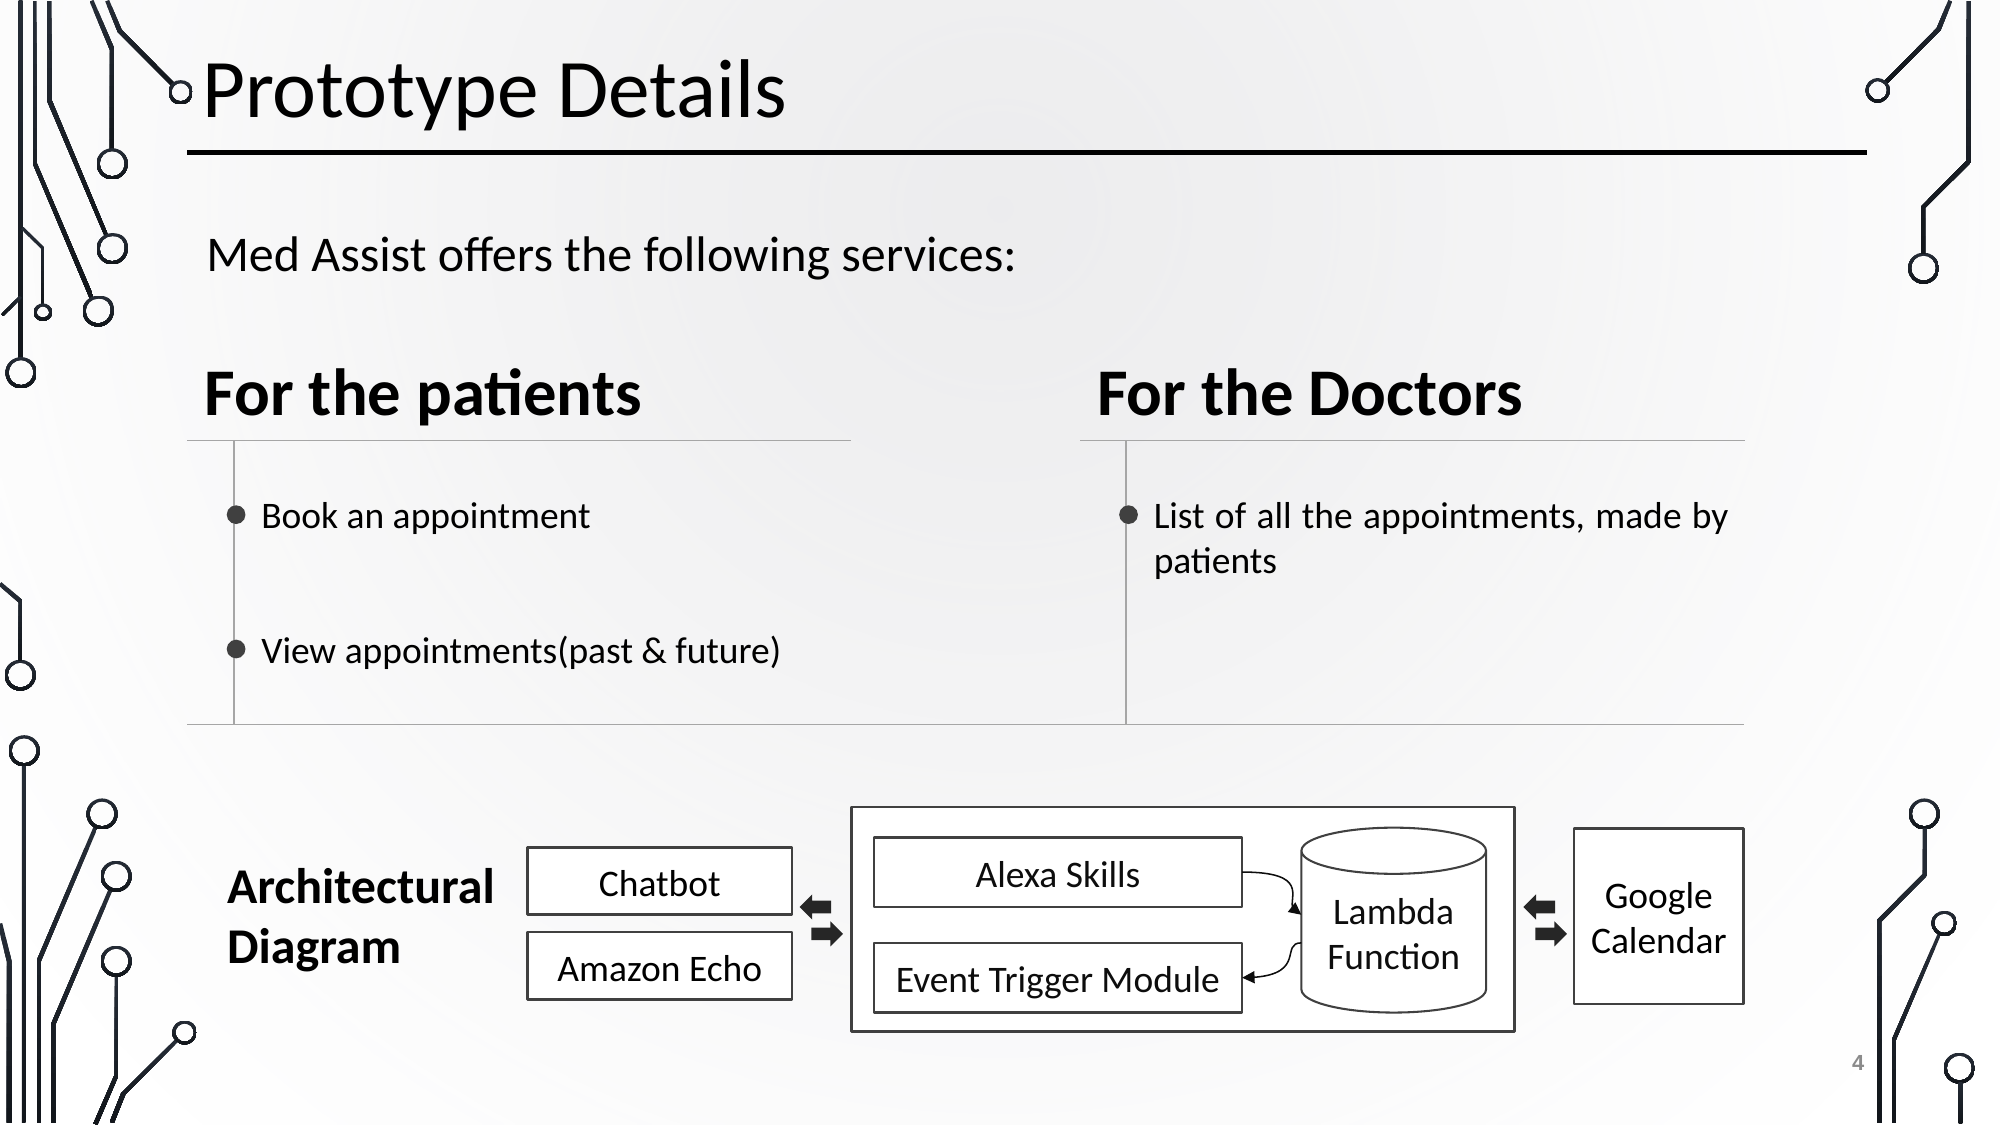

# Prototype Details
Med Assist offers the following services:
For the patients
For the Doctors
Book an appointment

View appointments(past & future)
List of all the appointments, made by patients

Lambda Function
Google Calendar
Alexa Skills
Architectural Diagram
Chatbot

Amazon Echo
Event Trigger Module
4